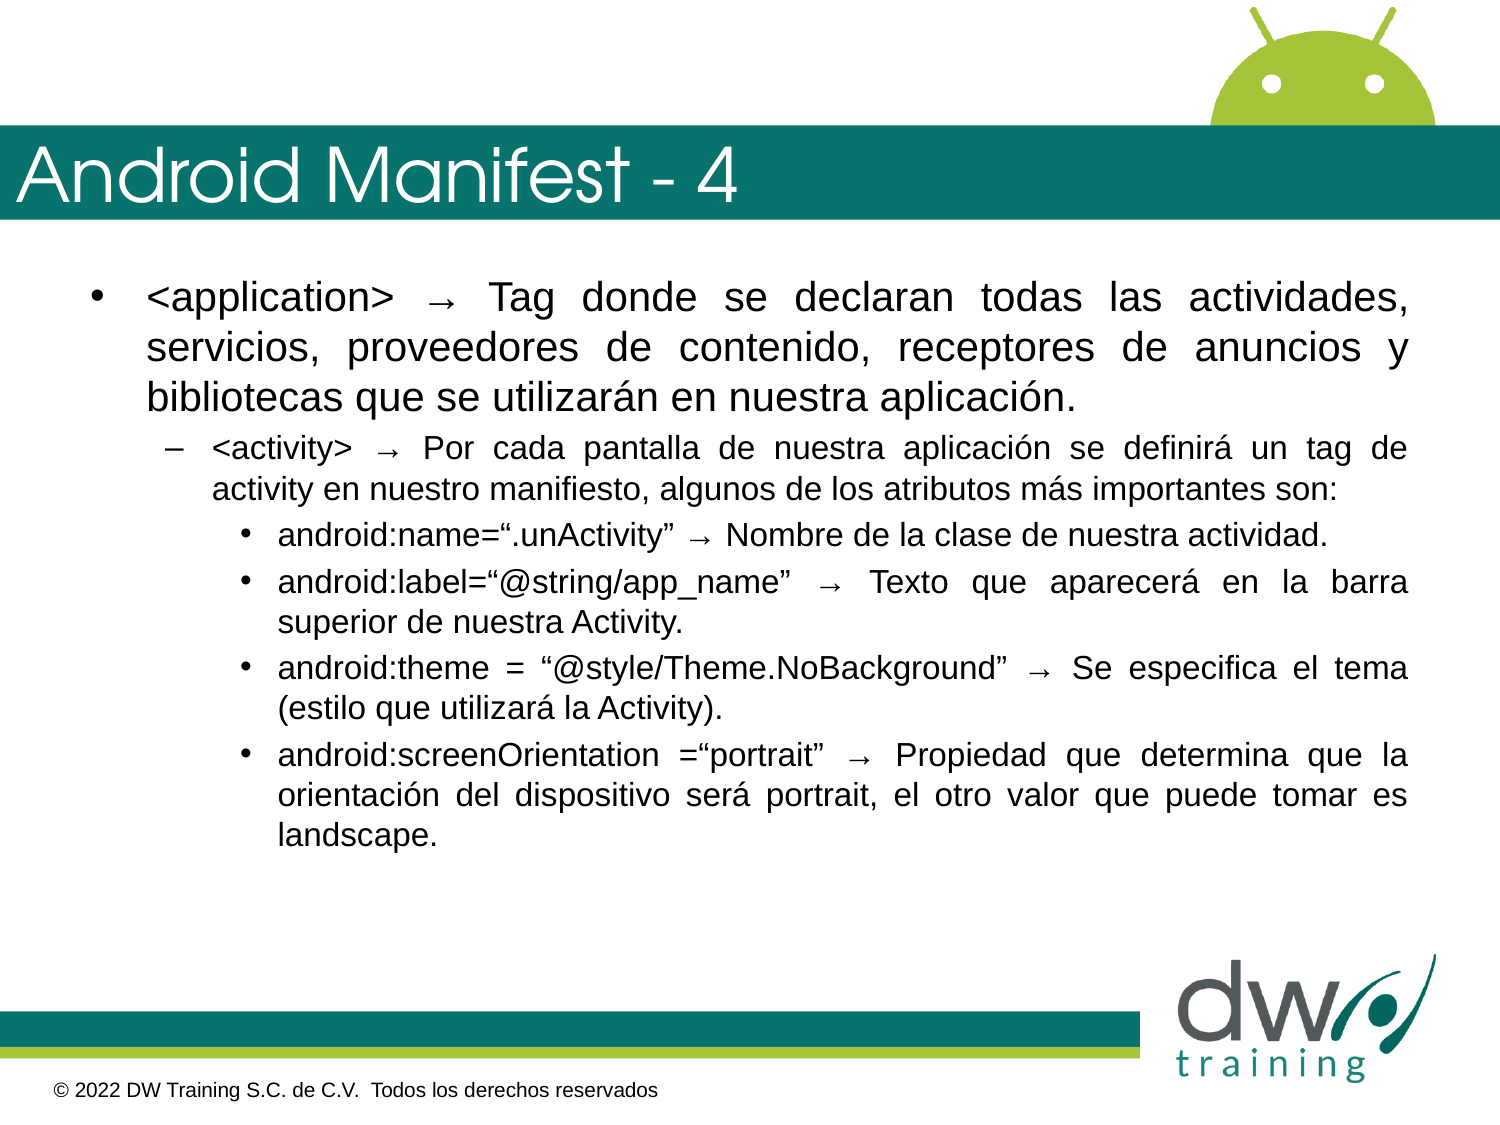

# Android Manifest - 4
<application> → Tag donde se declaran todas las actividades, servicios, proveedores de contenido, receptores de anuncios y bibliotecas que se utilizarán en nuestra aplicación.
<activity> → Por cada pantalla de nuestra aplicación se definirá un tag de activity en nuestro manifiesto, algunos de los atributos más importantes son:
android:name=“.unActivity” → Nombre de la clase de nuestra actividad.
android:label=“@string/app_name” → Texto que aparecerá en la barra superior de nuestra Activity.
android:theme = “@style/Theme.NoBackground” → Se especifica el tema (estilo que utilizará la Activity).
android:screenOrientation =“portrait” → Propiedad que determina que la orientación del dispositivo será portrait, el otro valor que puede tomar es landscape.